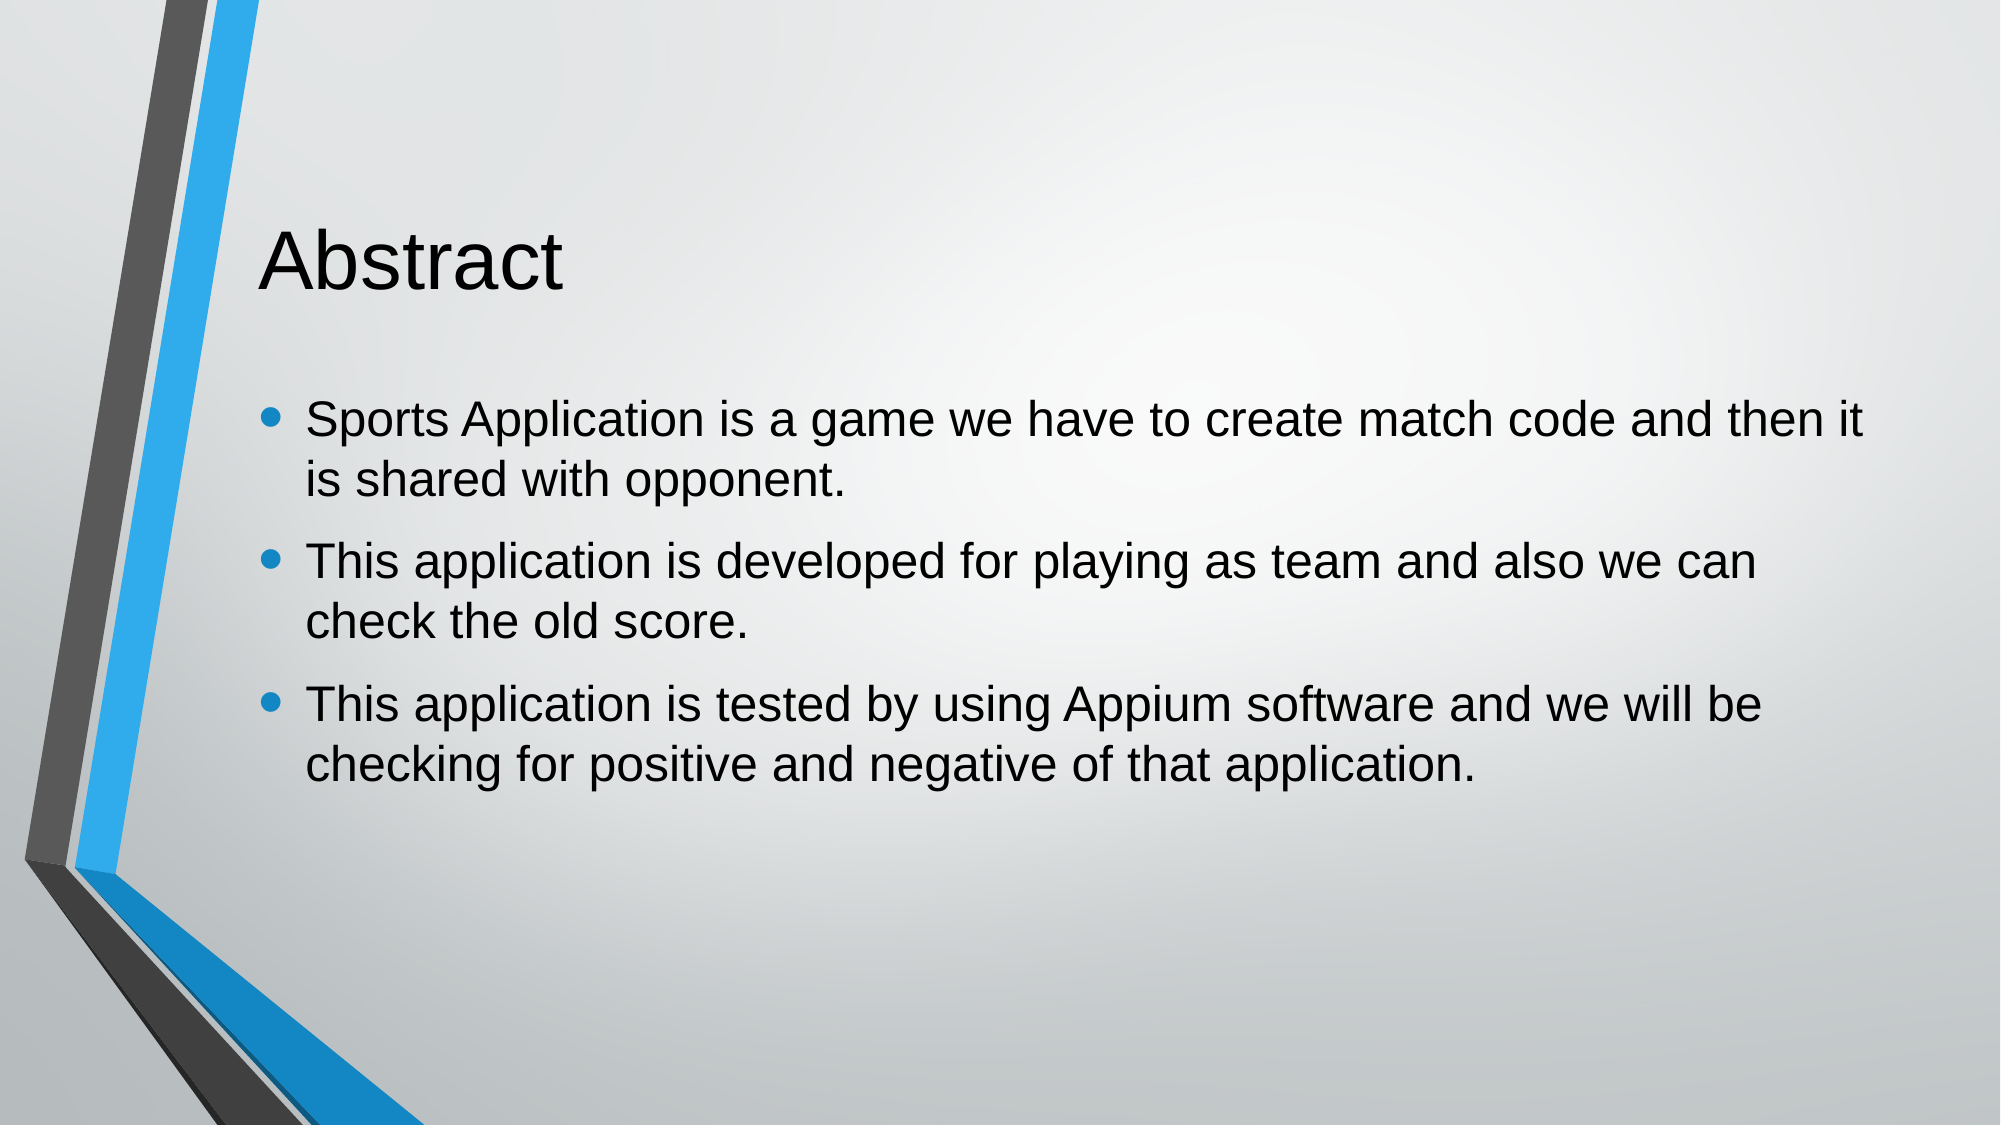

# Abstract
Sports Application is a game we have to create match code and then it is shared with opponent.
This application is developed for playing as team and also we can check the old score.
This application is tested by using Appium software and we will be checking for positive and negative of that application.